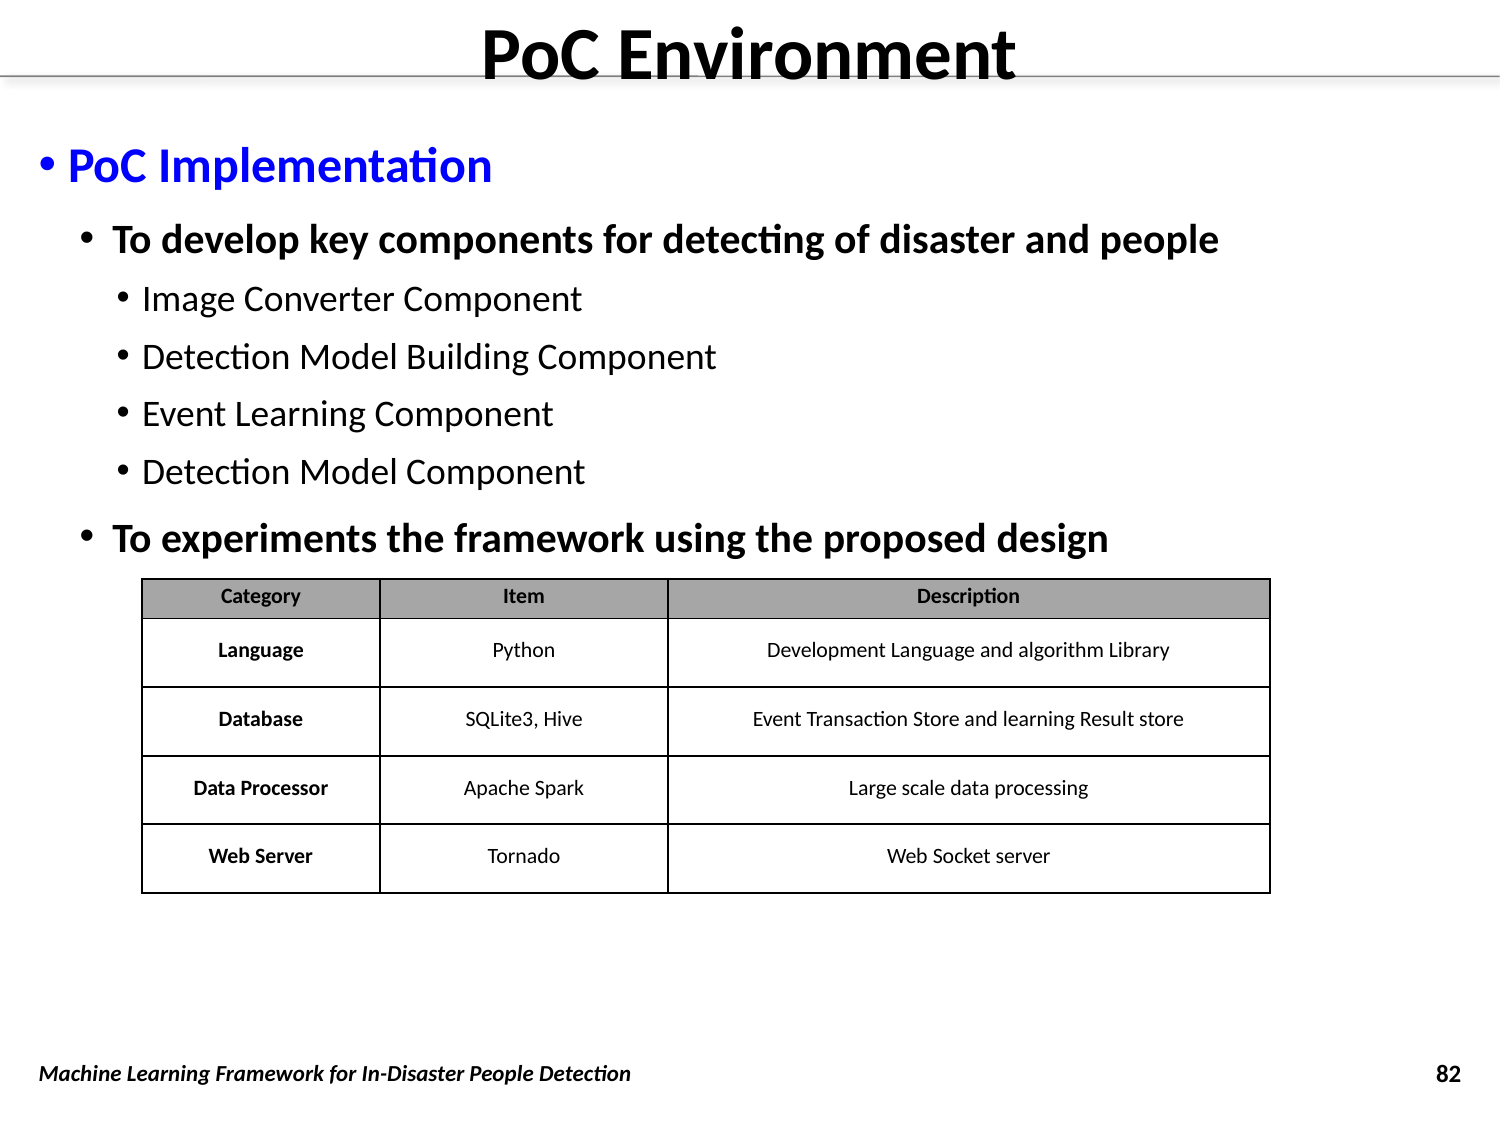

# PoC Environment
PoC Implementation
To develop key components for detecting of disaster and people
Image Converter Component
Detection Model Building Component
Event Learning Component
Detection Model Component
To experiments the framework using the proposed design
Disaster Detector
Image Converter
Detection Service Layer
Service Manager

Service Formalizer

Model
Builder
Event
Modeler
Result
Manager

Detector

Disaster Profile
Manager
Disaster Event Processor
Event Filtering
Agent
Manager
Event Learning Service Layer
| Category | Item | Description |
| --- | --- | --- |
| Language | Python | Development Language and algorithm Library |
| Database | SQLite3, Hive | Event Transaction Store and learning Result store |
| Data Processor | Apache Spark | Large scale data processing |
| Web Server | Tornado | Web Socket server |
Event Manager

Learning
Engine

People
Detector
Detection Result Provider
Service Interface Layer
Acquirer

Information Collector

Blocking
Information
Transaction
Pattern
Transaction
Information
Machine Learning Framework for In-Disaster People Detection
82